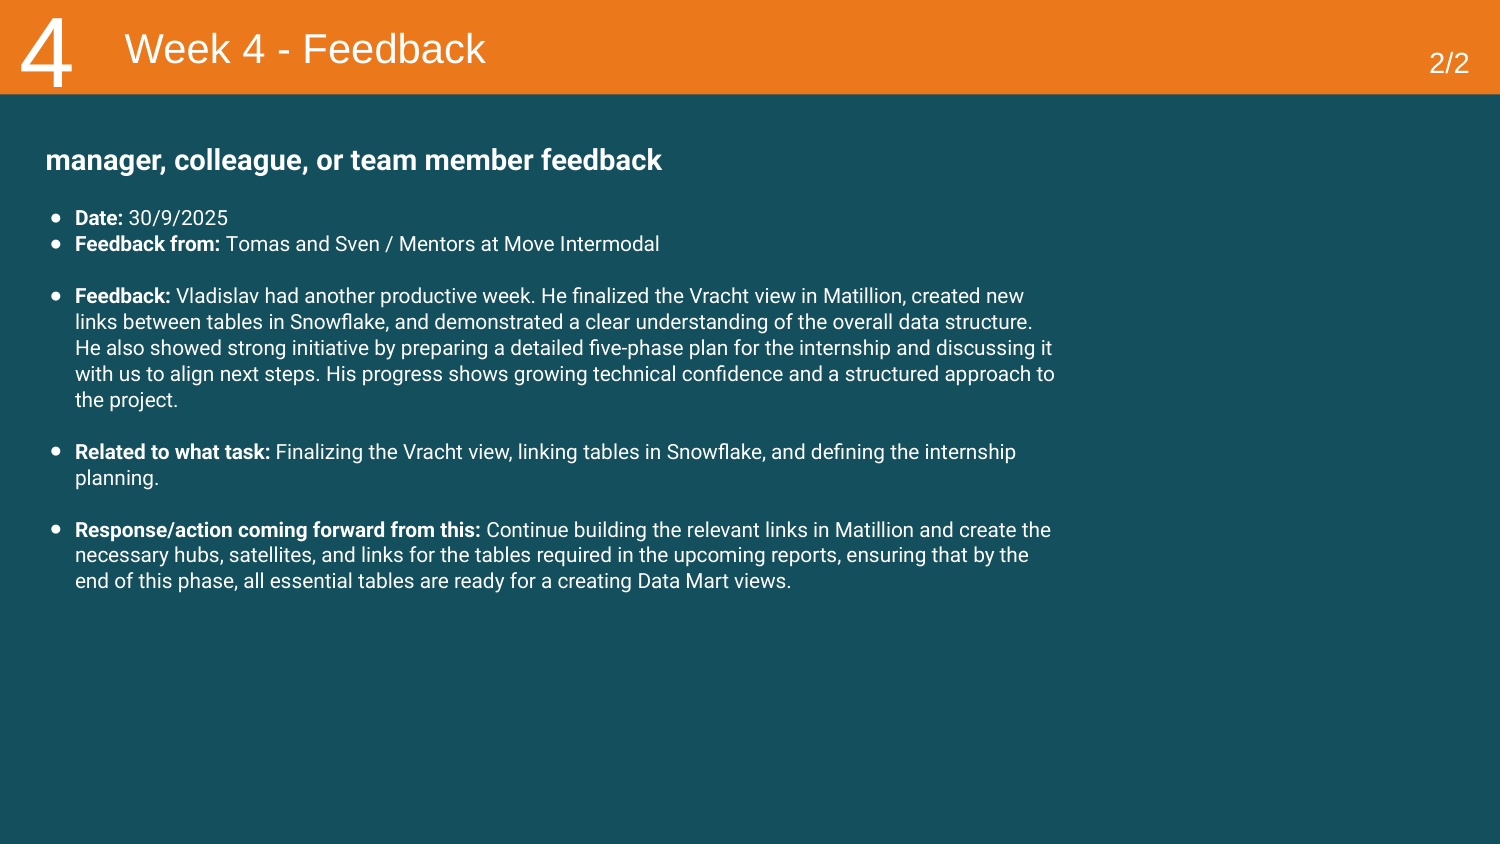

4
# Week 4 - Feedback
2/2
manager, colleague, or team member feedback
Date: 30/9/2025
Feedback from: Tomas and Sven / Mentors at Move Intermodal

Feedback: Vladislav had another productive week. He finalized the Vracht view in Matillion, created new links between tables in Snowflake, and demonstrated a clear understanding of the overall data structure. He also showed strong initiative by preparing a detailed five-phase plan for the internship and discussing it with us to align next steps. His progress shows growing technical confidence and a structured approach to the project.

Related to what task: Finalizing the Vracht view, linking tables in Snowflake, and defining the internship planning.

Response/action coming forward from this: Continue building the relevant links in Matillion and create the necessary hubs, satellites, and links for the tables required in the upcoming reports, ensuring that by the end of this phase, all essential tables are ready for a creating Data Mart views.